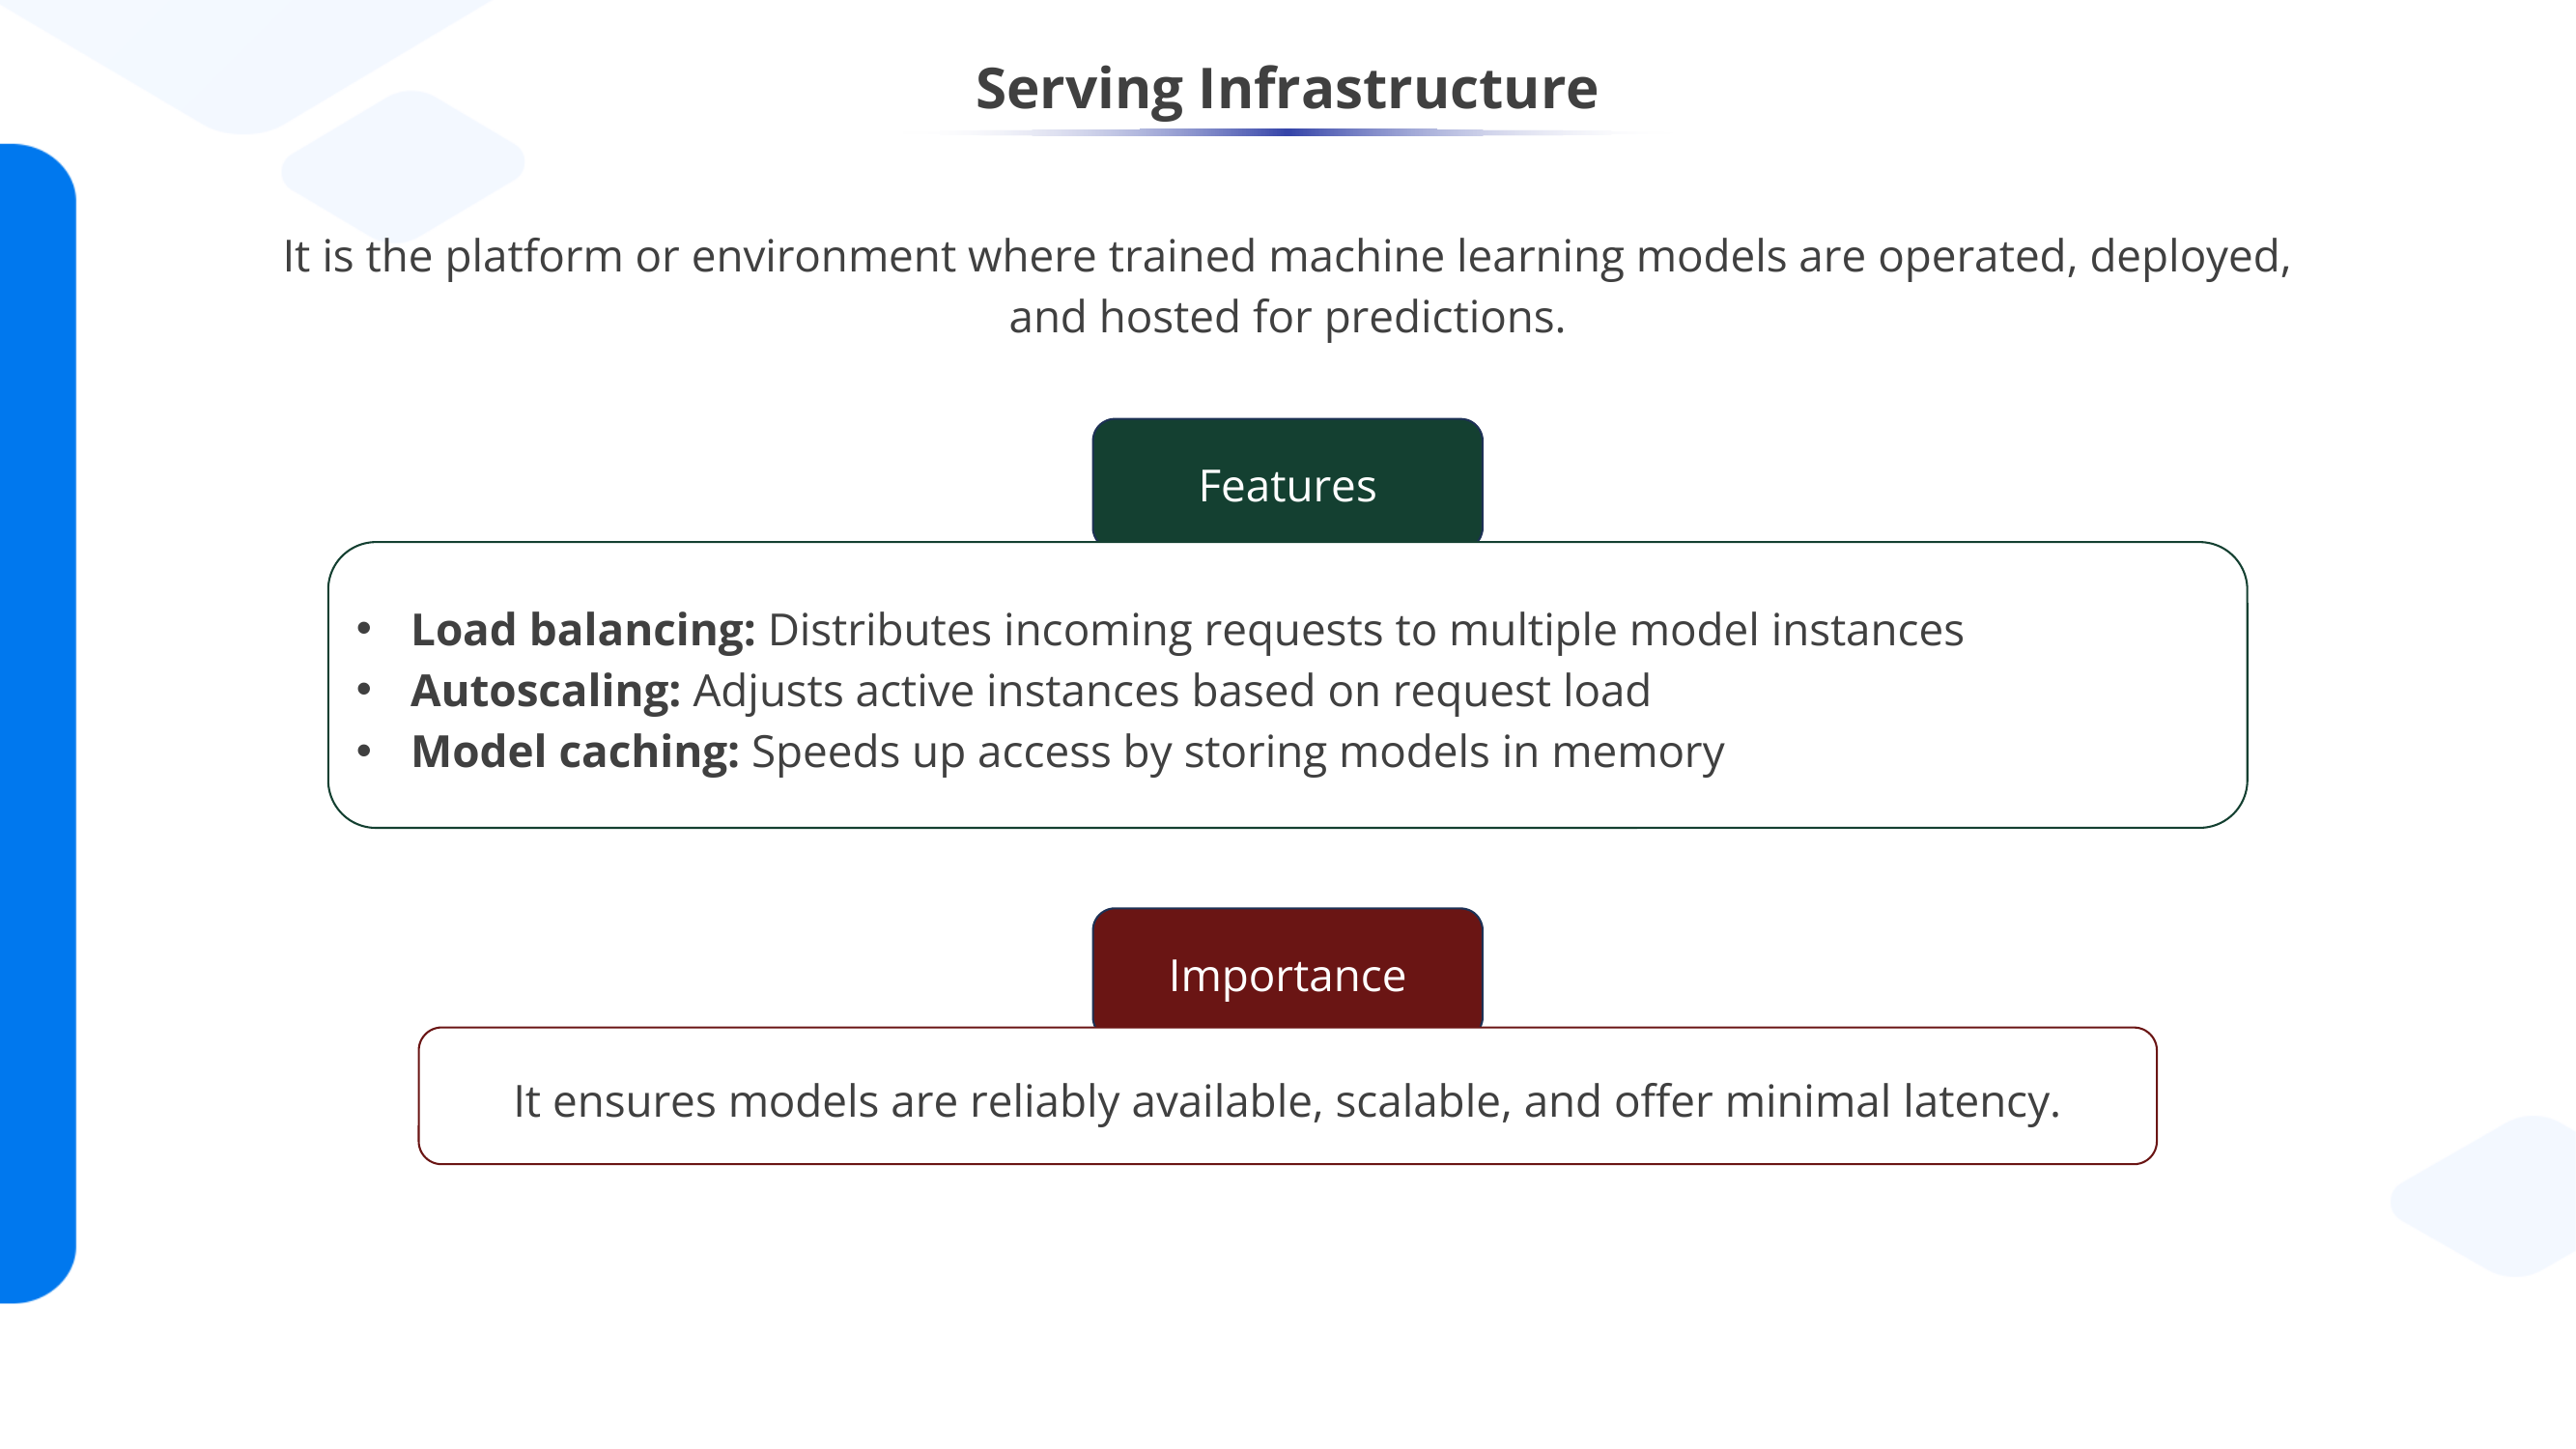

# Serving Infrastructure

It is the platform or environment where trained machine learning models are operated, deployed, and hosted for predictions.
Features
Load balancing: Distributes incoming requests to multiple model instances
Autoscaling: Adjusts active instances based on request load
Model caching: Speeds up access by storing models in memory
Importance
It ensures models are reliably available, scalable, and offer minimal latency.